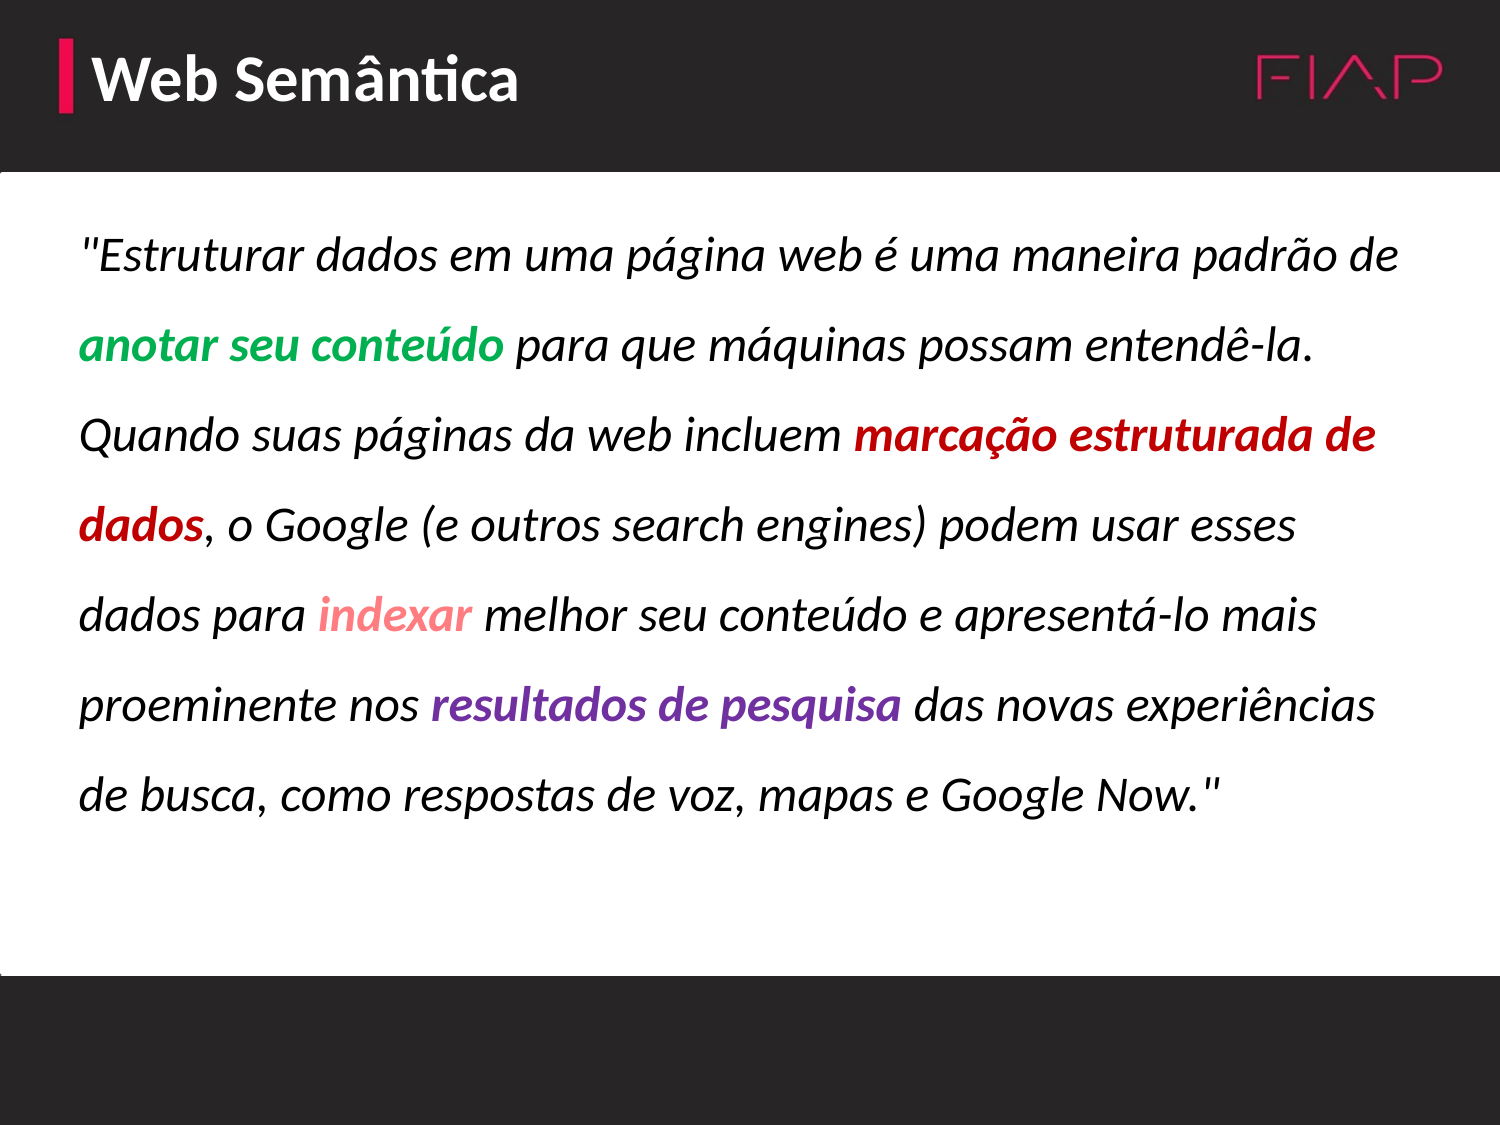

Web Semântica
"Estruturar dados em uma página web é uma maneira padrão de anotar seu conteúdo para que máquinas possam entendê-la. Quando suas páginas da web incluem marcação estruturada de dados, o Google (e outros search engines) podem usar esses dados para indexar melhor seu conteúdo e apresentá-lo mais proeminente nos resultados de pesquisa das novas experiências de busca, como respostas de voz, mapas e Google Now."